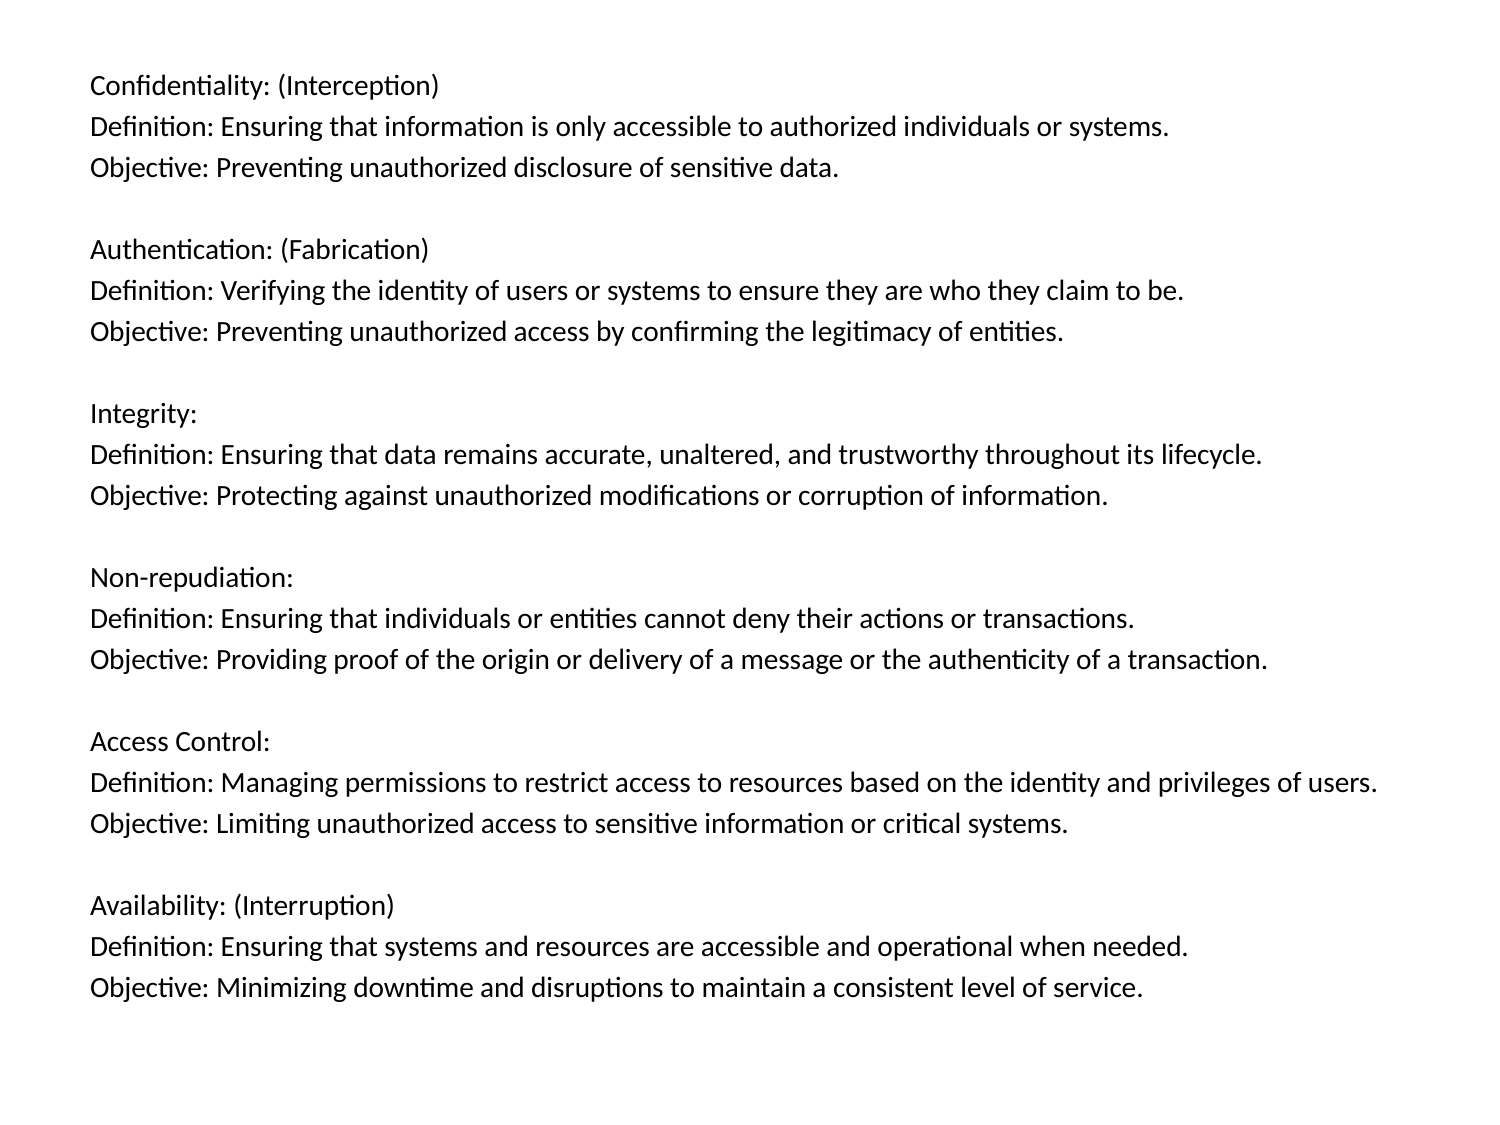

Confidentiality: (Interception)
Definition: Ensuring that information is only accessible to authorized individuals or systems.
Objective: Preventing unauthorized disclosure of sensitive data.

Authentication: (Fabrication)
Definition: Verifying the identity of users or systems to ensure they are who they claim to be.
Objective: Preventing unauthorized access by confirming the legitimacy of entities.

Integrity:
Definition: Ensuring that data remains accurate, unaltered, and trustworthy throughout its lifecycle.
Objective: Protecting against unauthorized modifications or corruption of information.

Non-repudiation:
Definition: Ensuring that individuals or entities cannot deny their actions or transactions.
Objective: Providing proof of the origin or delivery of a message or the authenticity of a transaction.

Access Control:
Definition: Managing permissions to restrict access to resources based on the identity and privileges of users.
Objective: Limiting unauthorized access to sensitive information or critical systems.

Availability: (Interruption)
Definition: Ensuring that systems and resources are accessible and operational when needed.
Objective: Minimizing downtime and disruptions to maintain a consistent level of service.